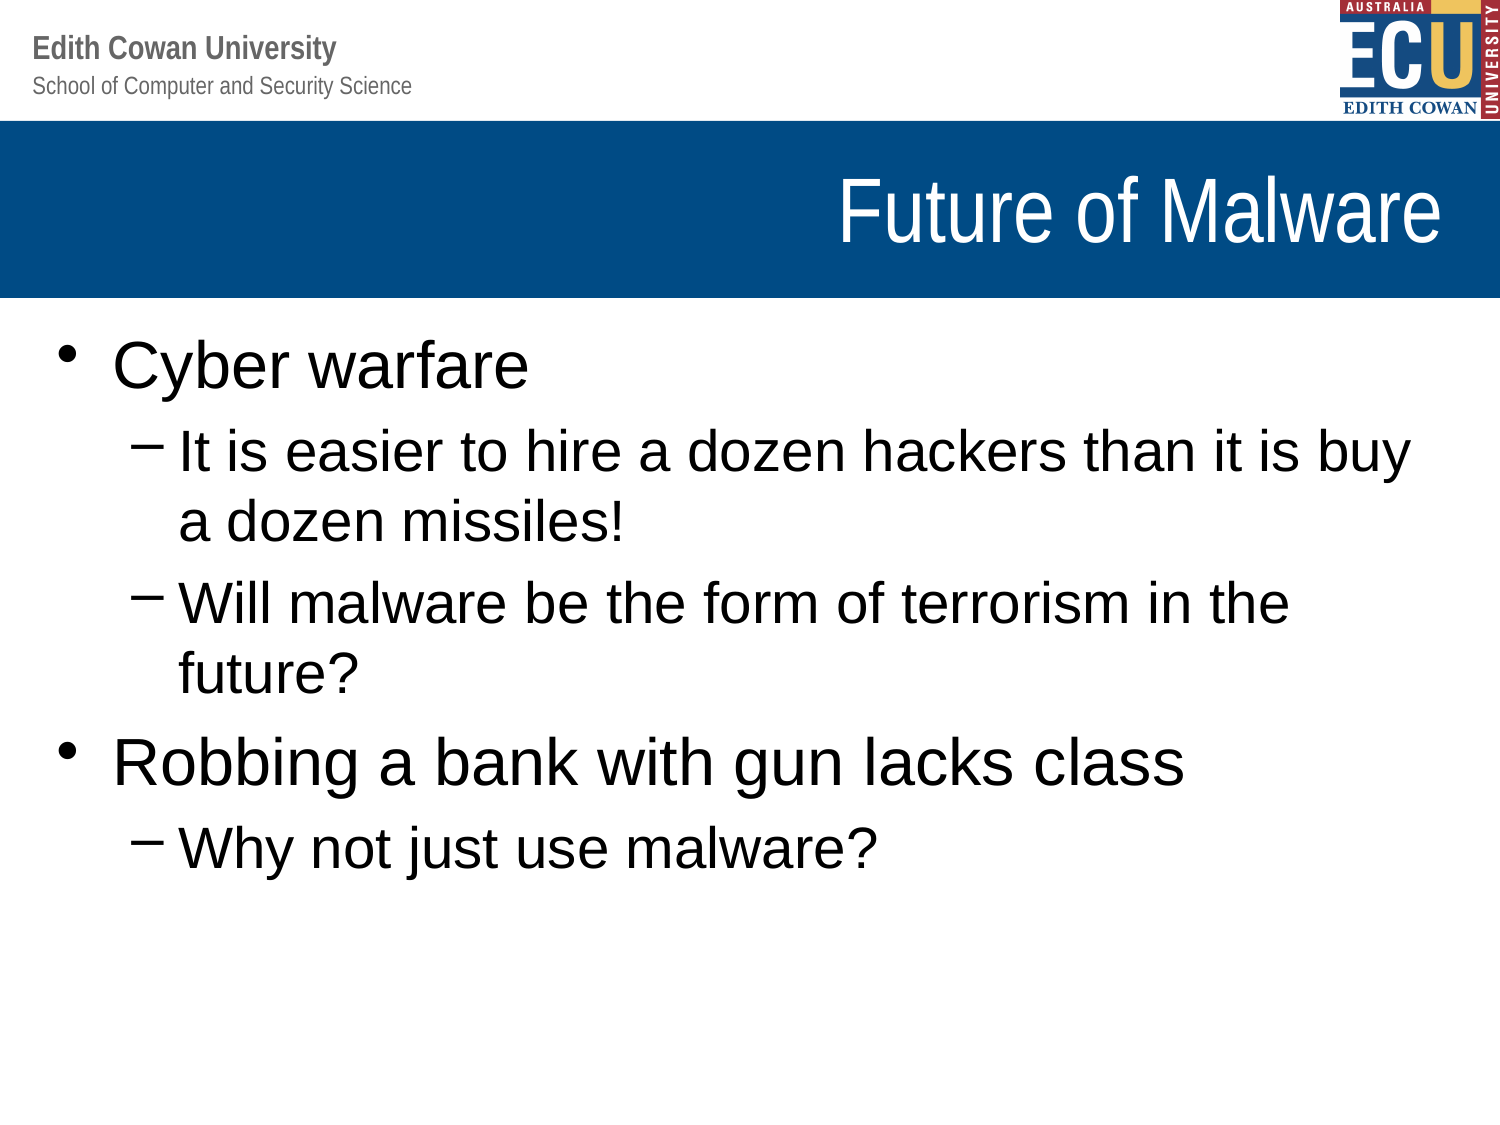

# Future of Malware
Cyber warfare
It is easier to hire a dozen hackers than it is buy a dozen missiles!
Will malware be the form of terrorism in the future?
Robbing a bank with gun lacks class
Why not just use malware?